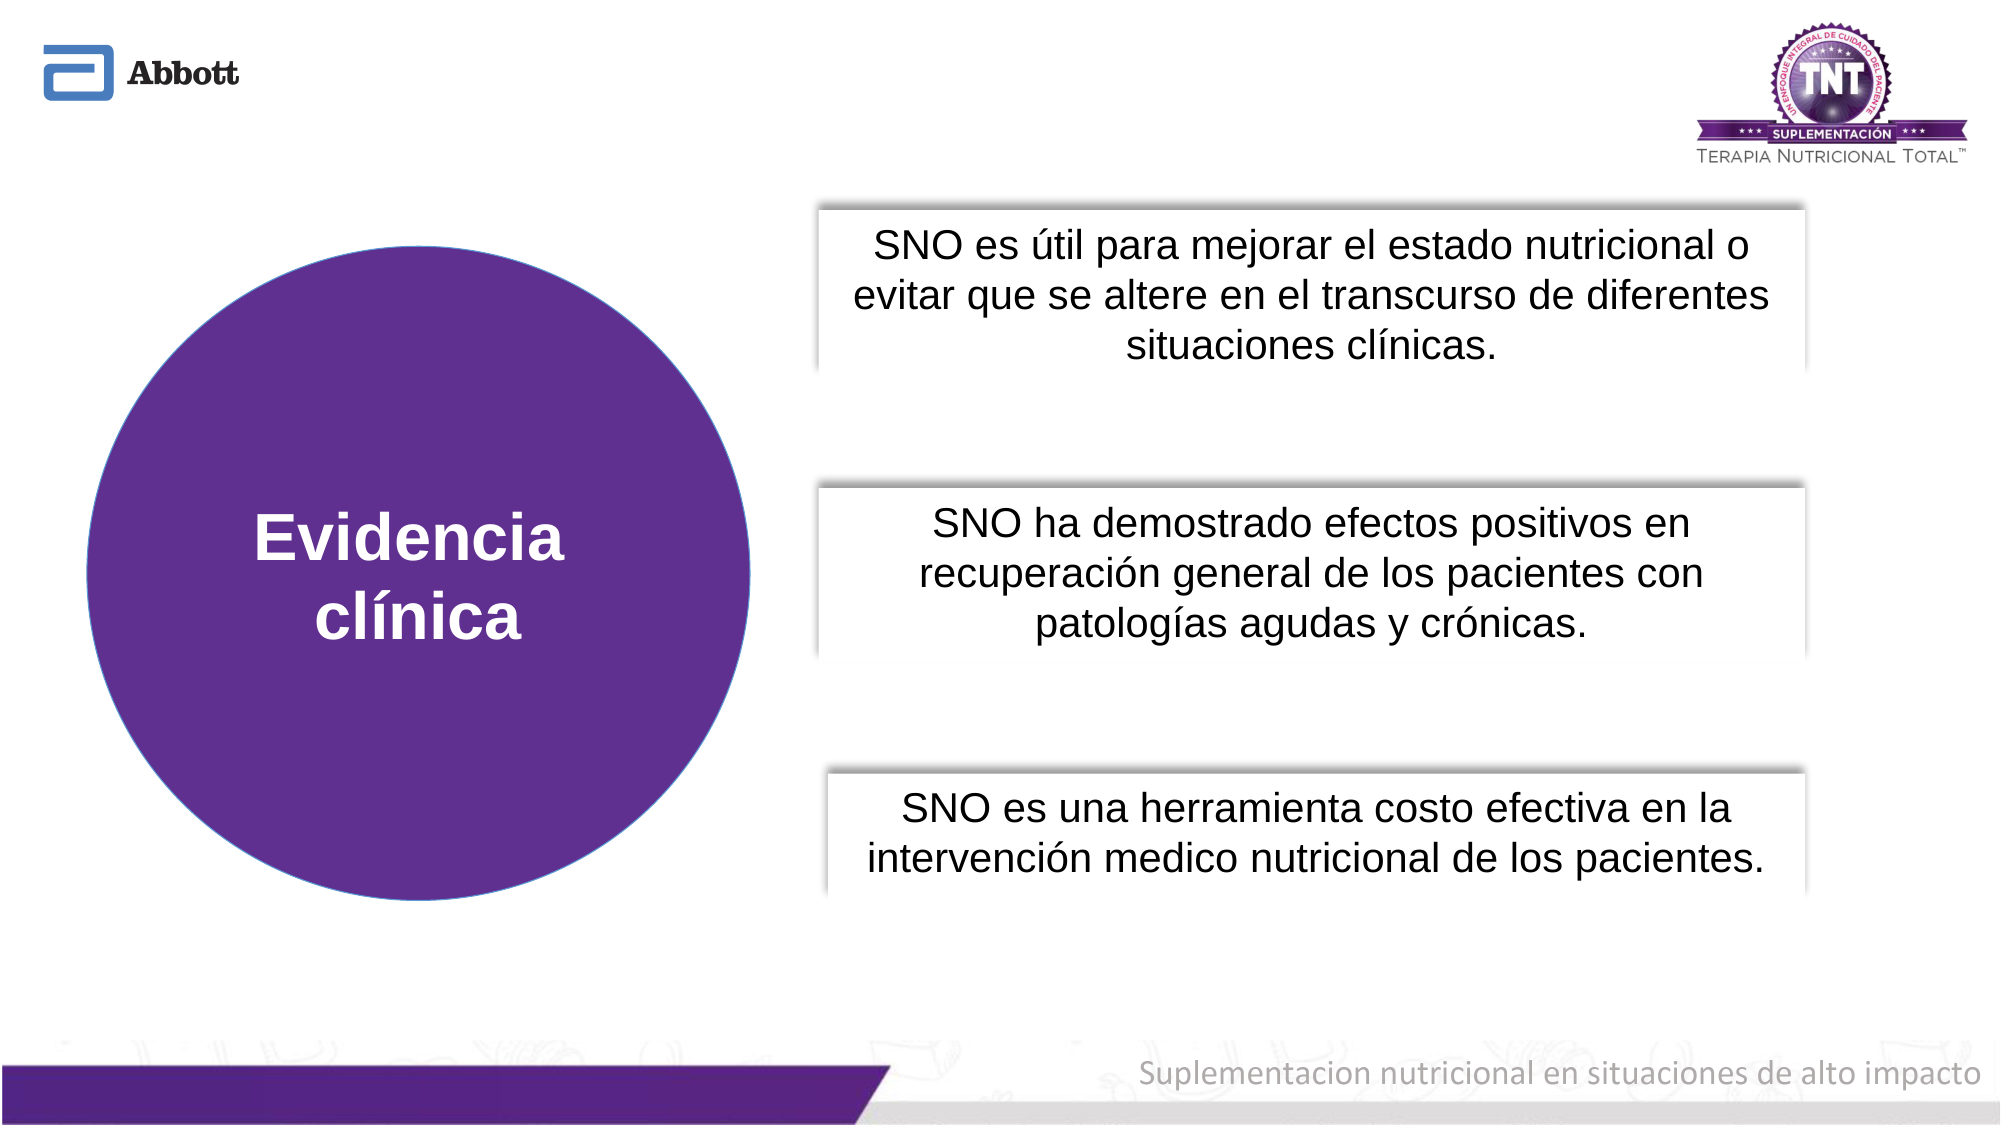

SNO es útil para mejorar el estado nutricional o evitar que se altere en el transcurso de diferentes situaciones clínicas.
Evidencia
clínica
SNO ha demostrado efectos positivos en recuperación general de los pacientes con patologías agudas y crónicas.
SNO es una herramienta costo efectiva en la intervención medico nutricional de los pacientes.